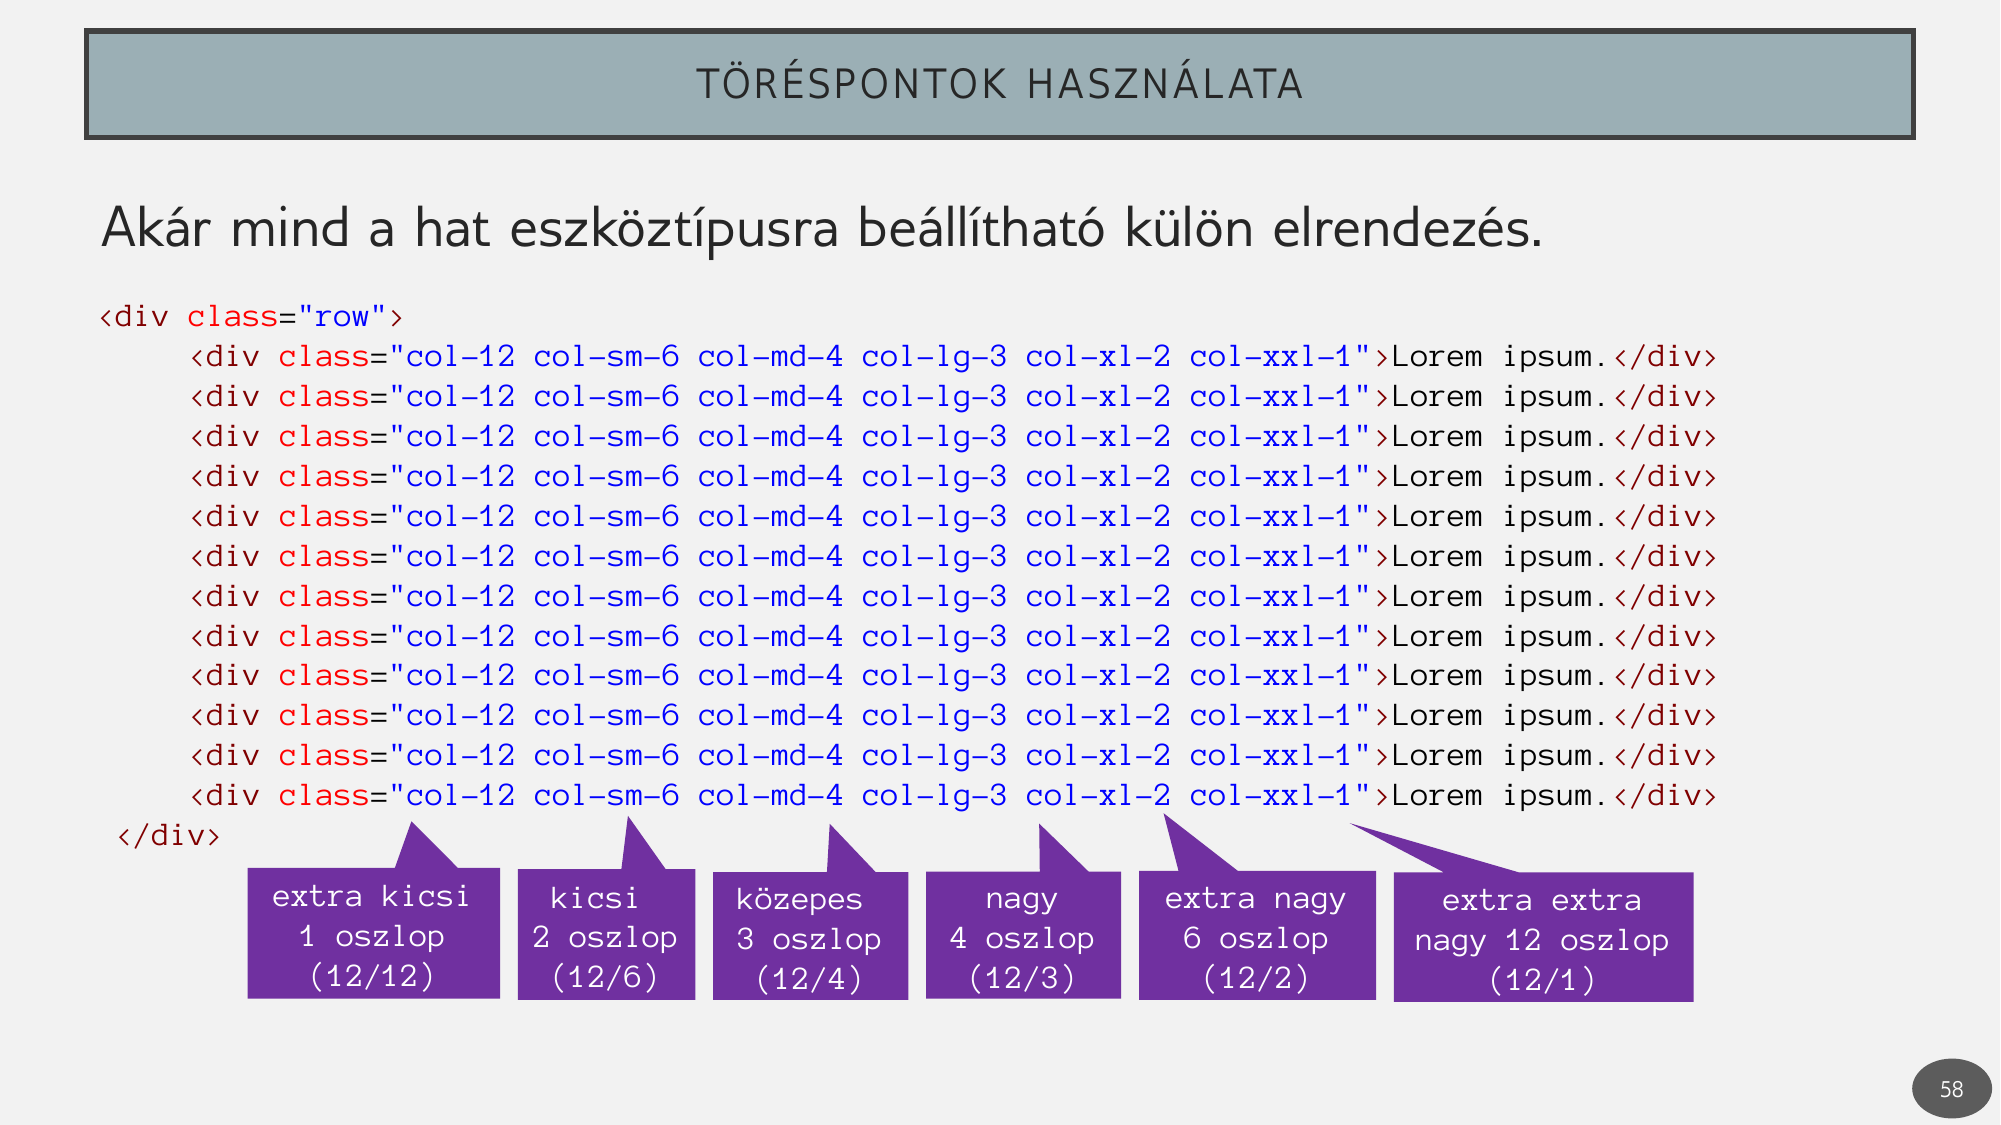

# Töréspontok használata
Akár mind a hat eszköztípusra beállítható külön elrendezés.
    <div class="row">
         <div class="col-12 col-sm-6 col-md-4 col-lg-3 col-xl-2 col-xxl-1">Lorem ipsum.</div>
         <div class="col-12 col-sm-6 col-md-4 col-lg-3 col-xl-2 col-xxl-1">Lorem ipsum.</div>
         <div class="col-12 col-sm-6 col-md-4 col-lg-3 col-xl-2 col-xxl-1">Lorem ipsum.</div>
         <div class="col-12 col-sm-6 col-md-4 col-lg-3 col-xl-2 col-xxl-1">Lorem ipsum.</div>
         <div class="col-12 col-sm-6 col-md-4 col-lg-3 col-xl-2 col-xxl-1">Lorem ipsum.</div>
         <div class="col-12 col-sm-6 col-md-4 col-lg-3 col-xl-2 col-xxl-1">Lorem ipsum.</div>
         <div class="col-12 col-sm-6 col-md-4 col-lg-3 col-xl-2 col-xxl-1">Lorem ipsum.</div>
         <div class="col-12 col-sm-6 col-md-4 col-lg-3 col-xl-2 col-xxl-1">Lorem ipsum.</div>
         <div class="col-12 col-sm-6 col-md-4 col-lg-3 col-xl-2 col-xxl-1">Lorem ipsum.</div>
         <div class="col-12 col-sm-6 col-md-4 col-lg-3 col-xl-2 col-xxl-1">Lorem ipsum.</div>
         <div class="col-12 col-sm-6 col-md-4 col-lg-3 col-xl-2 col-xxl-1">Lorem ipsum.</div>
         <div class="col-12 col-sm-6 col-md-4 col-lg-3 col-xl-2 col-xxl-1">Lorem ipsum.</div>
     </div>
extra kicsi
1 oszlop
(12/12)
kicsi
2 oszlop
(12/6)
extra nagy 6 oszlop
(12/2)
nagy
4 oszlop
(12/3)
közepes
3 oszlop
(12/4)
extra extra nagy 12 oszlop
(12/1)
58